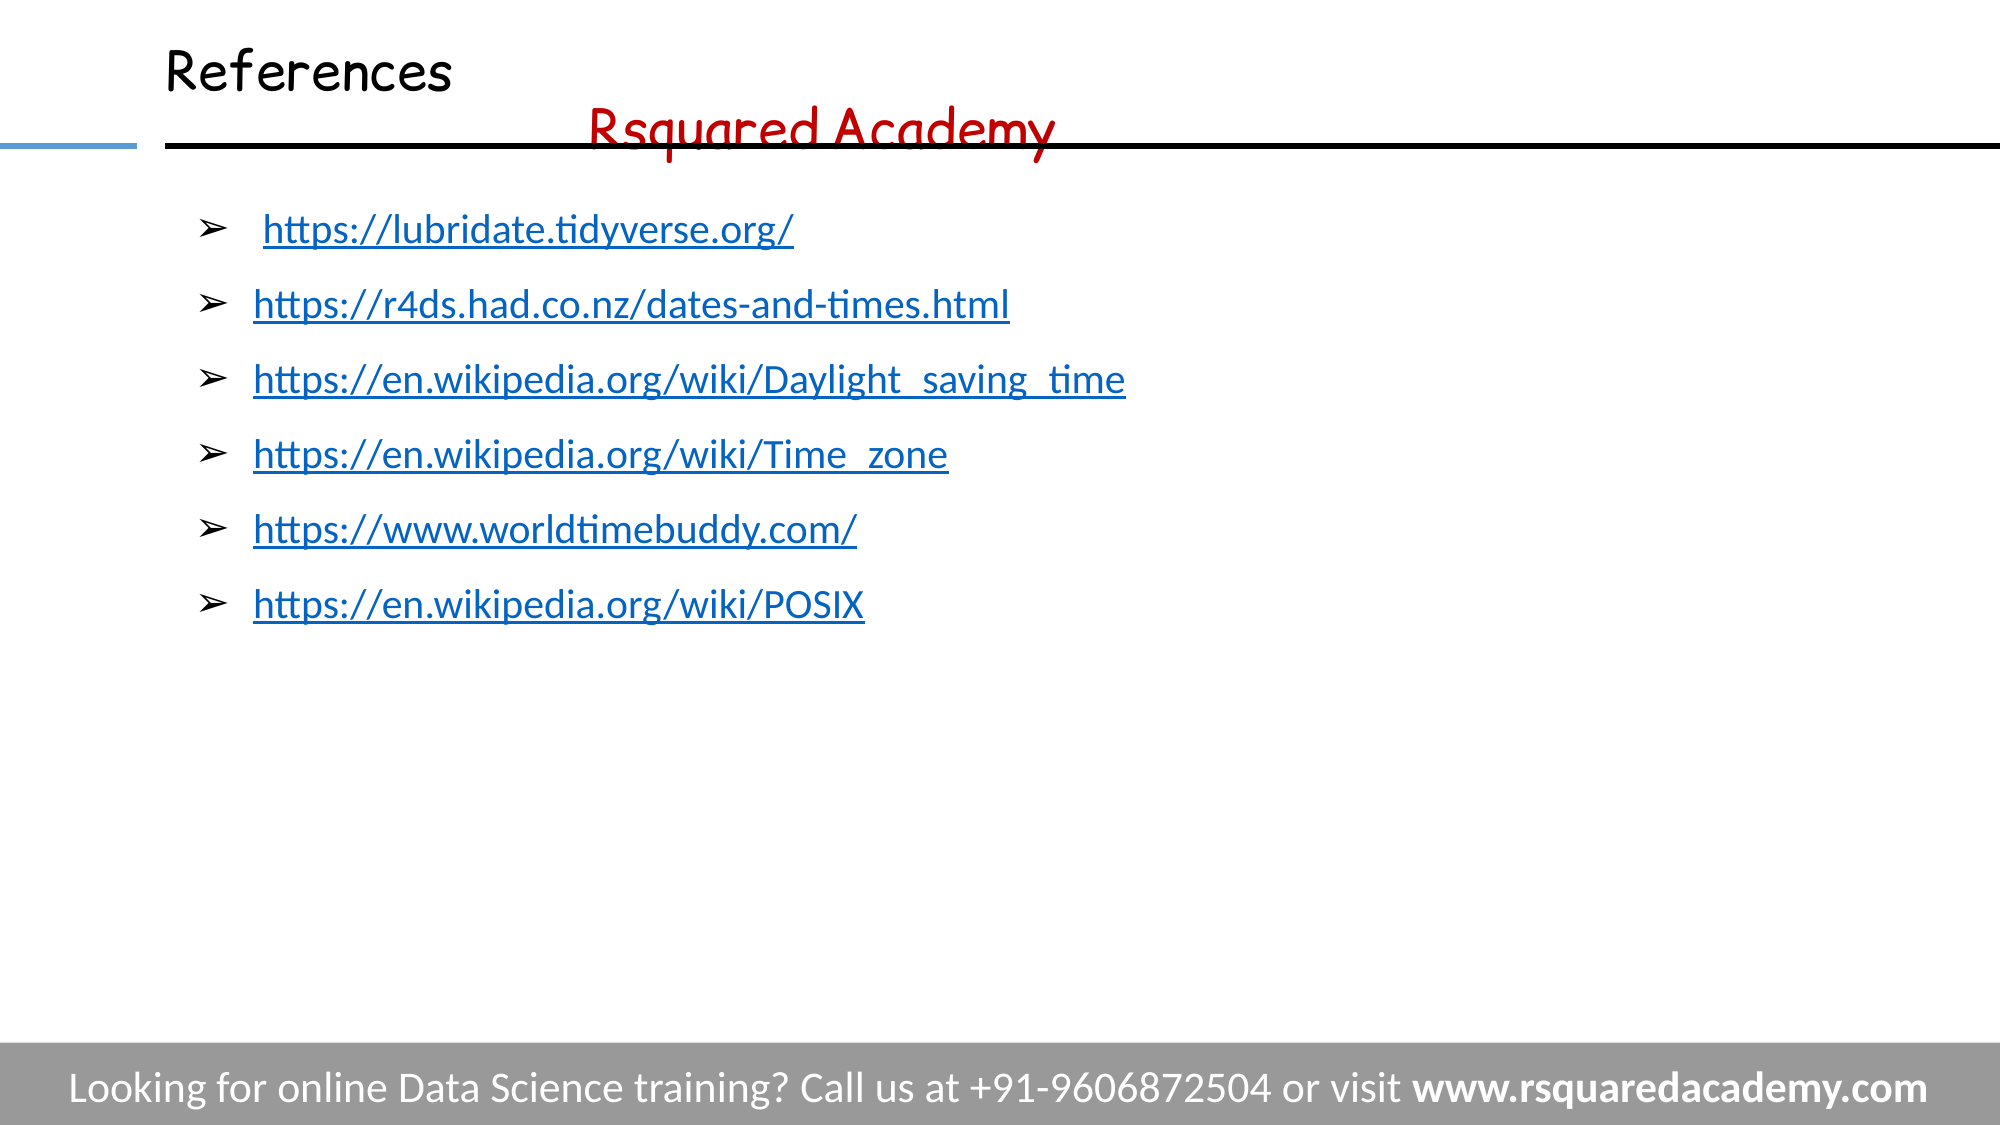

# References			 	             					                  Rsquared Academy
 https://lubridate.tidyverse.org/
https://r4ds.had.co.nz/dates-and-times.html
https://en.wikipedia.org/wiki/Daylight_saving_time
https://en.wikipedia.org/wiki/Time_zone
https://www.worldtimebuddy.com/
https://en.wikipedia.org/wiki/POSIX
Looking for online Data Science training? Call us at +91-9606872504 or visit www.rsquaredacademy.com
www.rsquaredacademy.com
60